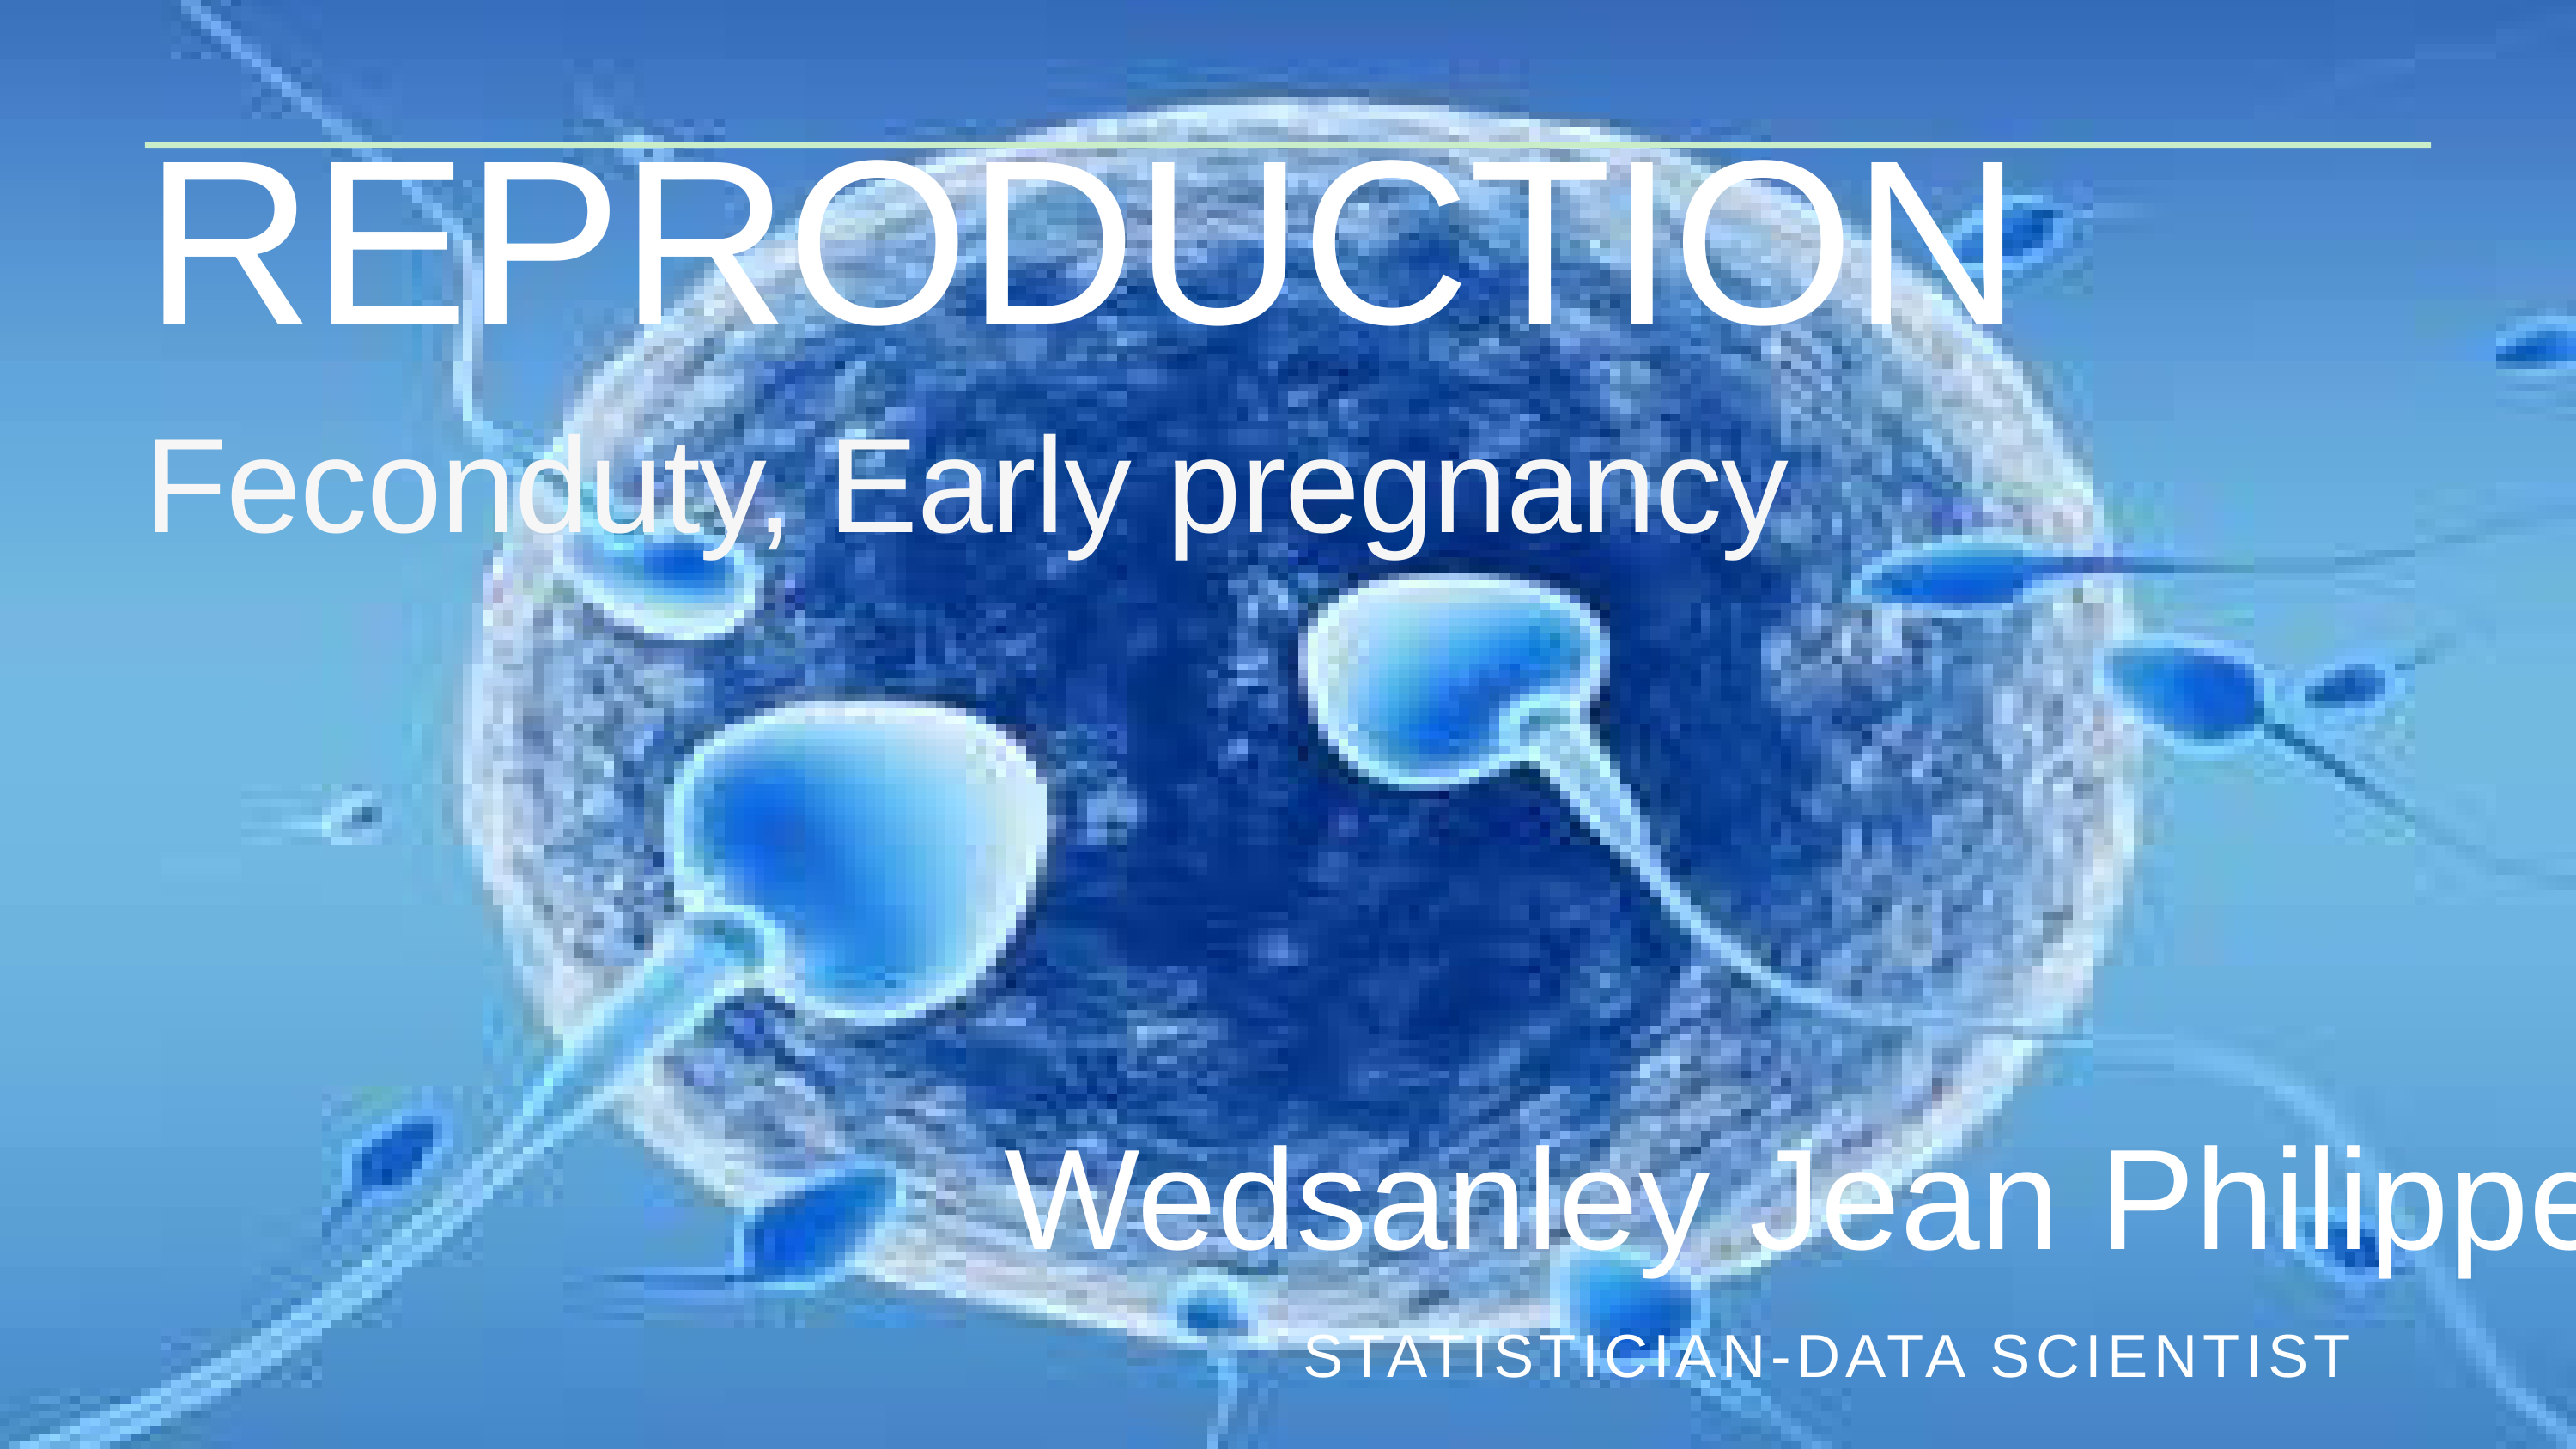

REPRODUCTION
Feconduty, Early pregnancy

Wedsanley Jean Philippe
STATISTICIAN-DATA SCIENTIST